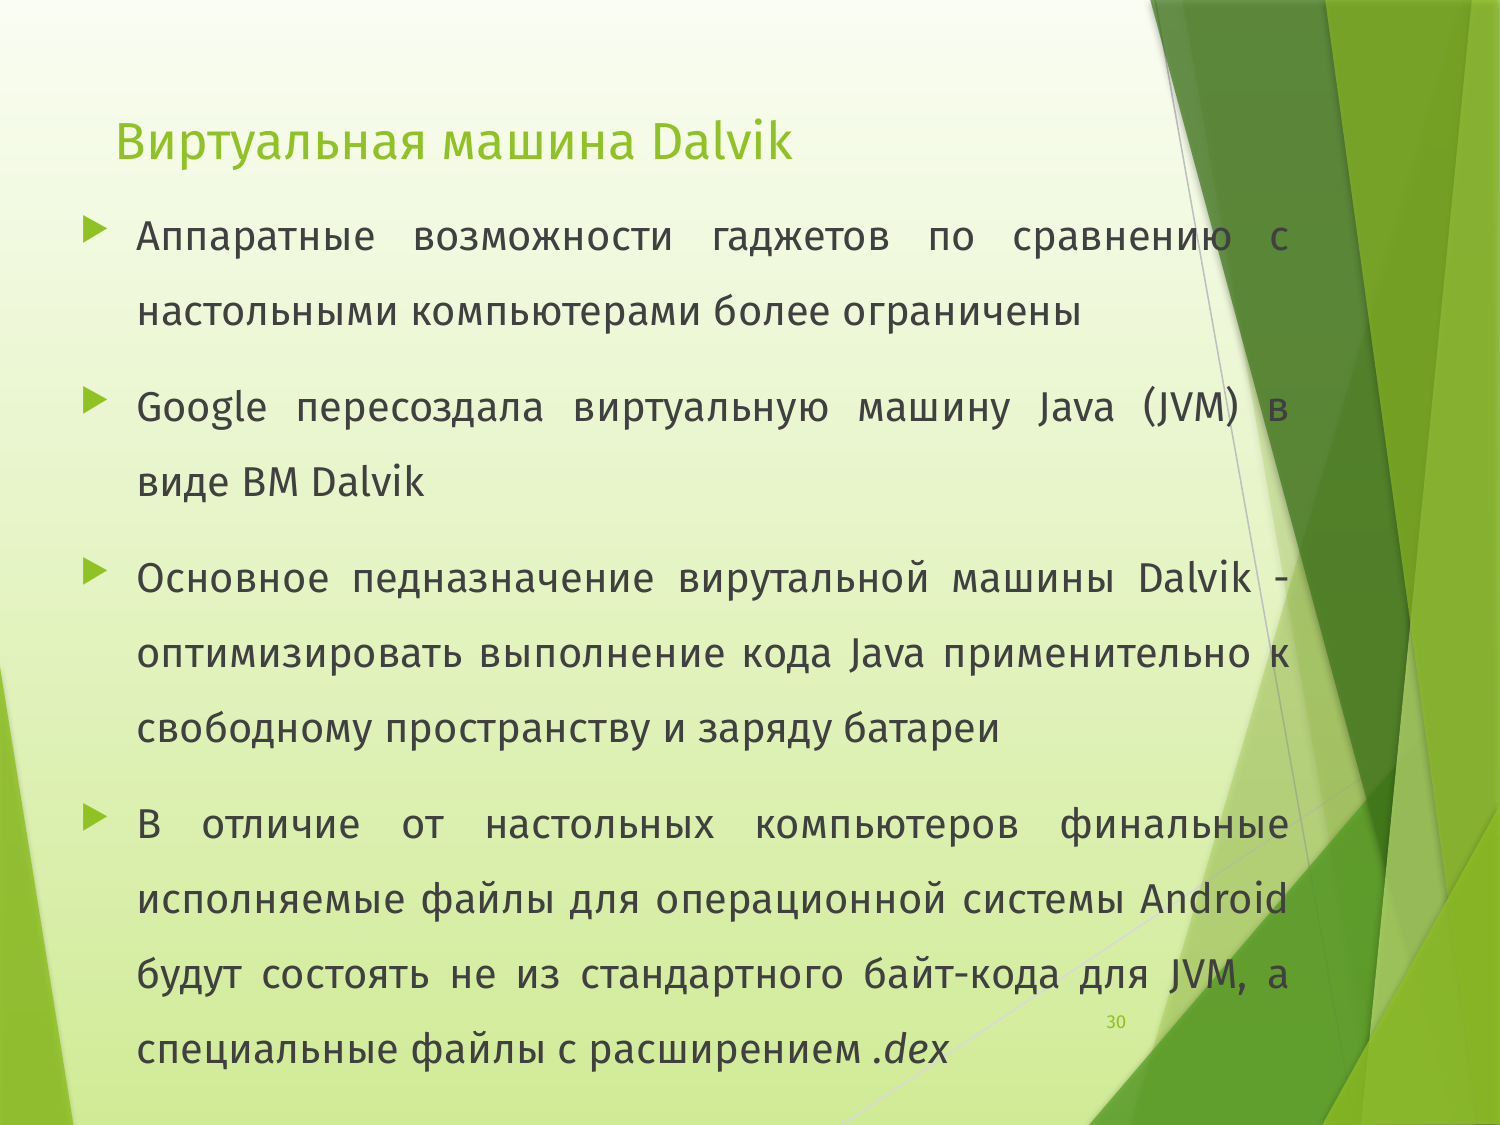

# Виртуальная машина Dalvik
Аппаратные возможности гаджетов по сравнению с настольными компьютерами более ограничены
Google пересоздала виртуальную машину Java (JVM) в виде ВМ Dalvik
Основное педназначение вирутальной машины Dalvik - оптимизировать выполнение кода Java применительно к свободному пространству и заряду батареи
В отличие от настольных компьютеров финальные исполняемые файлы для операционной системы Android будут состоять не из стандартного байт-кода для JVM, а специальные файлы с расширением .dex
30